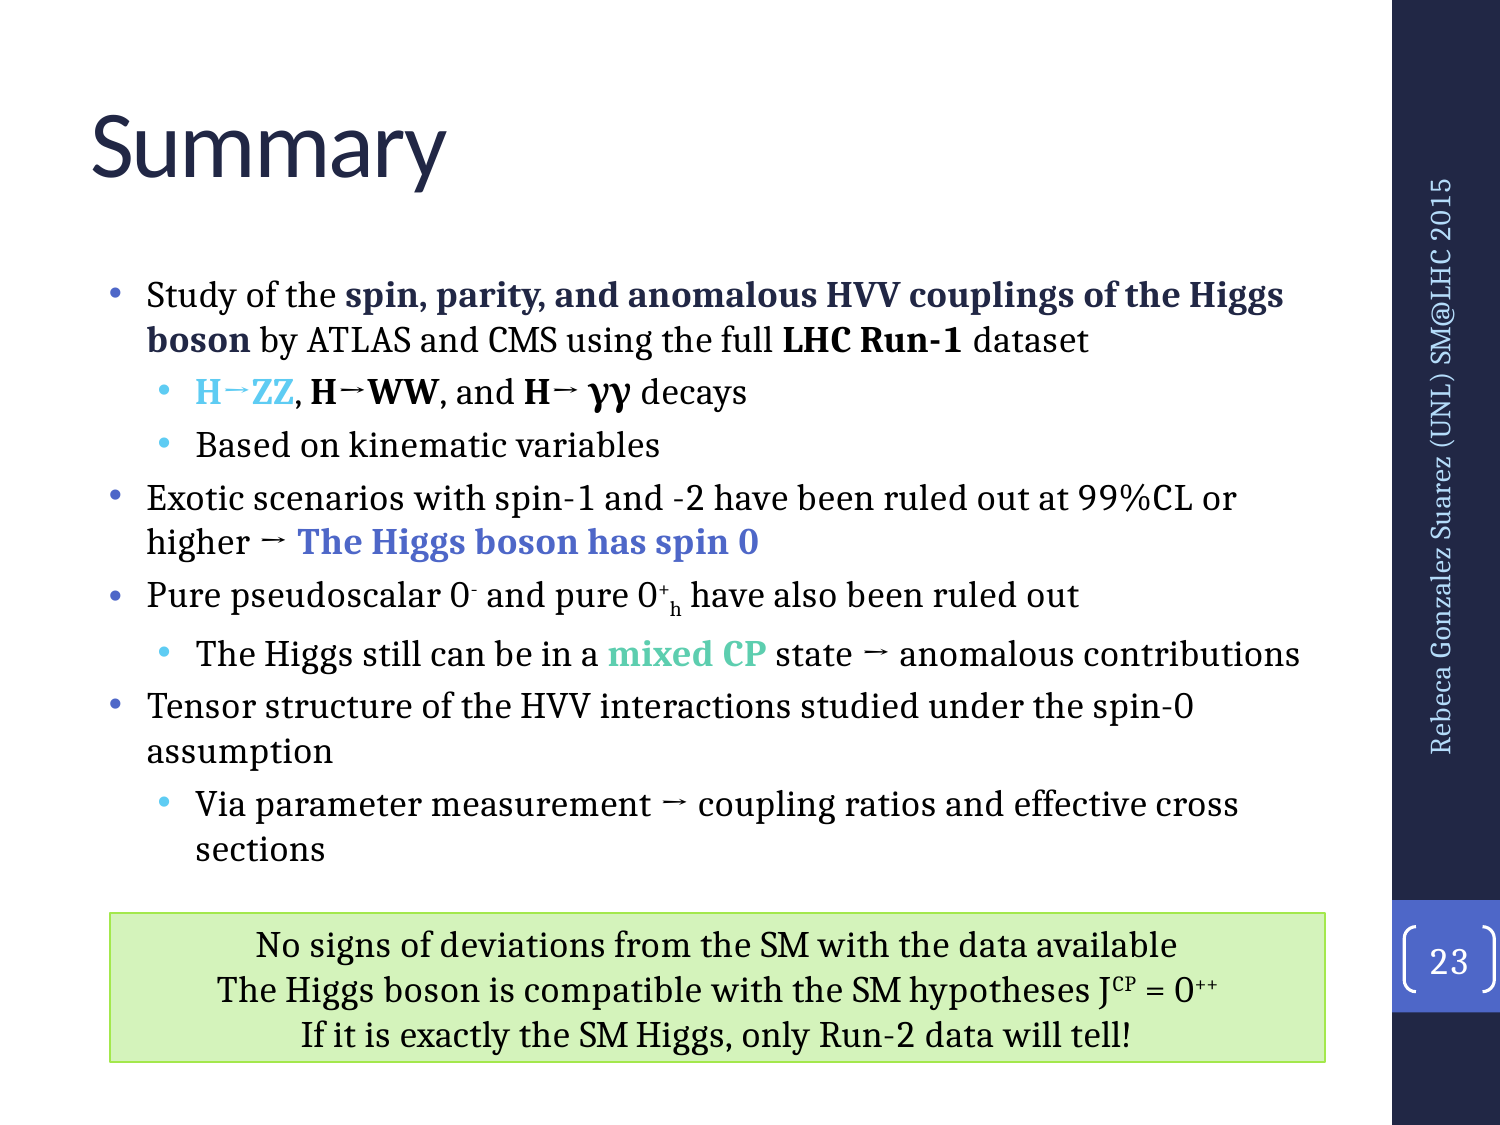

# Summary
Study of the spin, parity, and anomalous HVV couplings of the Higgs boson by ATLAS and CMS using the full LHC Run-1 dataset
H→ZZ, H→WW, and H→ γγ decays
Based on kinematic variables
Exotic scenarios with spin-1 and -2 have been ruled out at 99%CL or higher → The Higgs boson has spin 0
Pure pseudoscalar 0- and pure 0+h have also been ruled out
The Higgs still can be in a mixed CP state → anomalous contributions
Tensor structure of the HVV interactions studied under the spin-0 assumption
Via parameter measurement → coupling ratios and effective cross sections

Rebeca Gonzalez Suarez (UNL) SM@LHC 2015
No signs of deviations from the SM with the data available
The Higgs boson is compatible with the SM hypotheses JCP = 0++
If it is exactly the SM Higgs, only Run-2 data will tell!
23